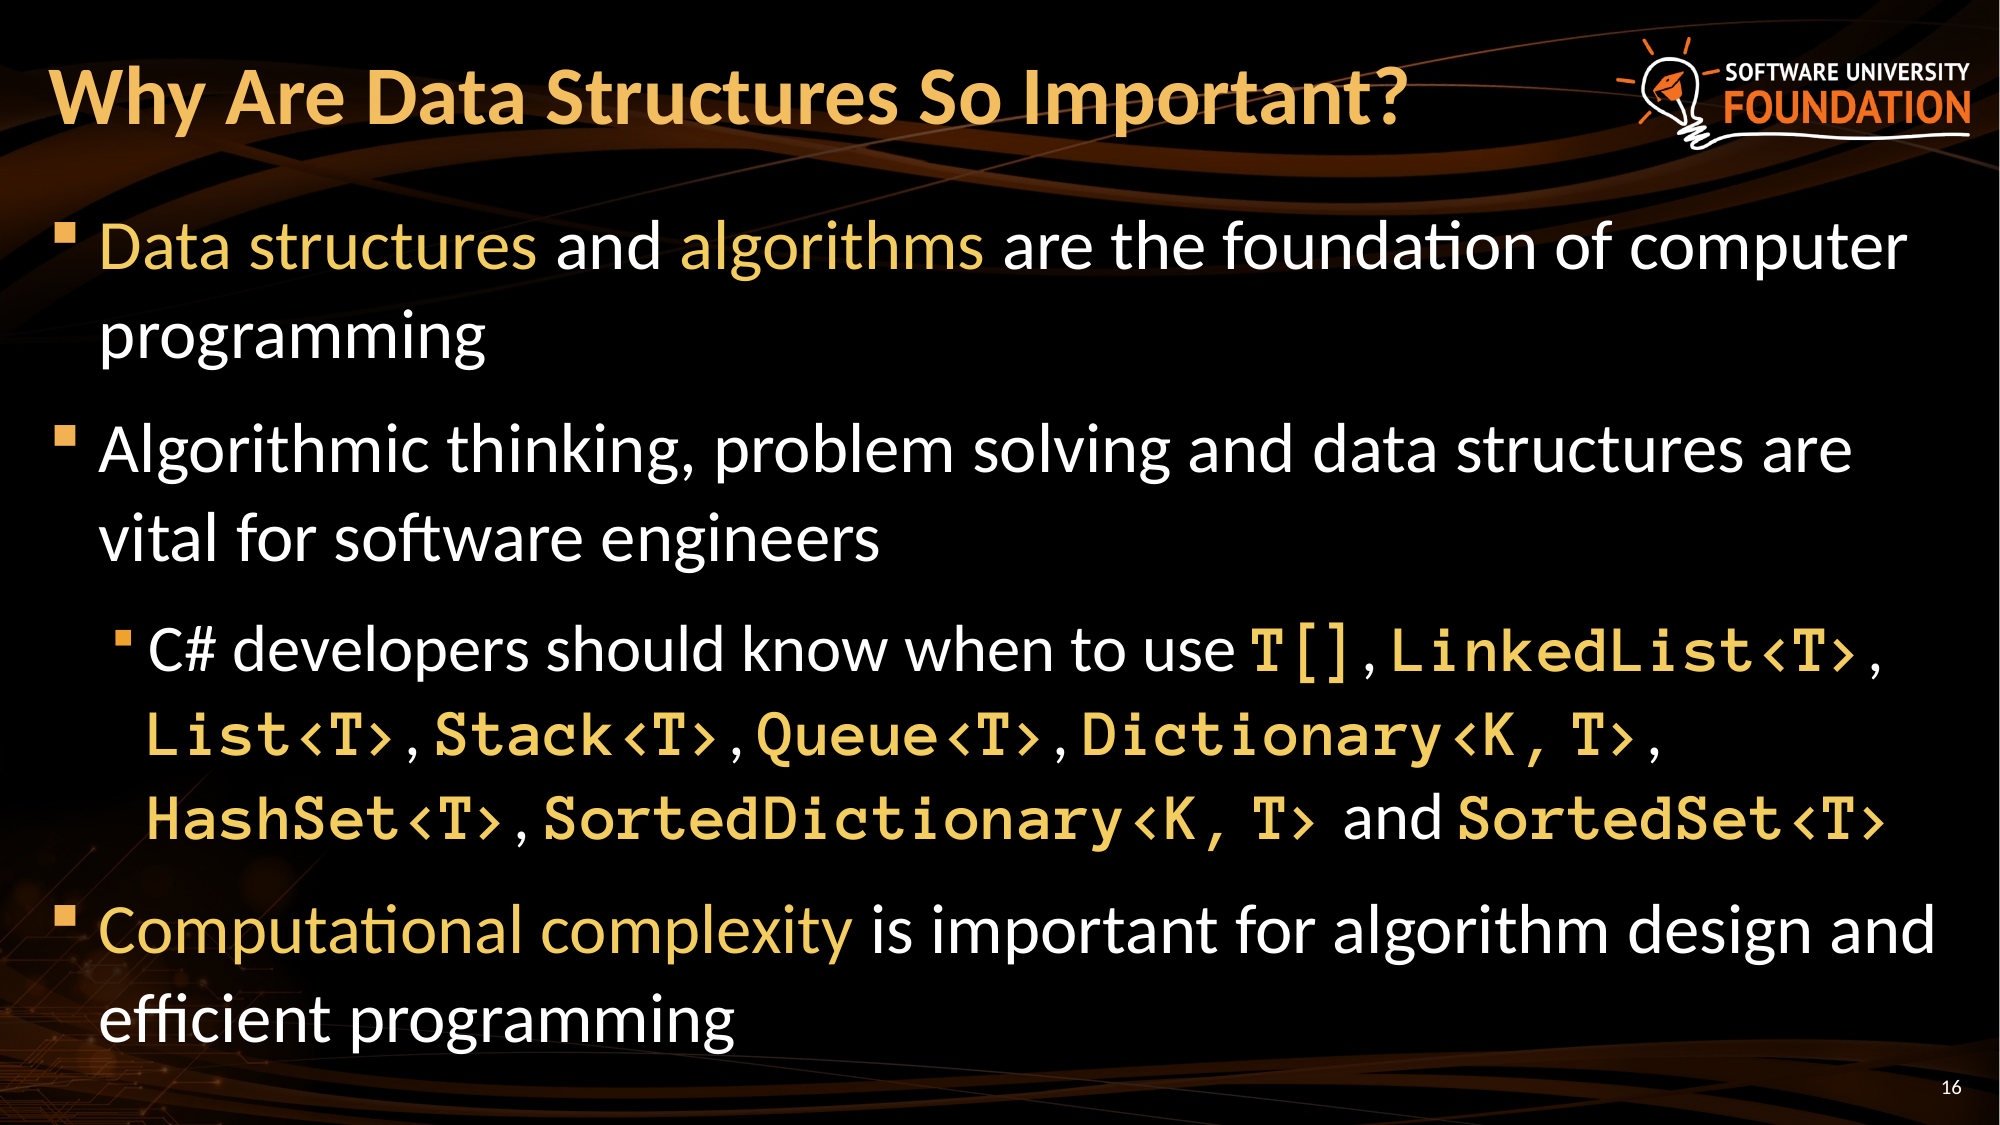

# Why Are Data Structures So Important?
Data structures and algorithms are the foundation of computer programming
Algorithmic thinking, problem solving and data structures are vital for software engineers
C# developers should know when to use T[], LinkedList<T>, List<T>, Stack<T>, Queue<T>, Dictionary<K, T>, HashSet<T>, SortedDictionary<K, T> and SortedSet<T>
Computational complexity is important for algorithm design and efficient programming
16